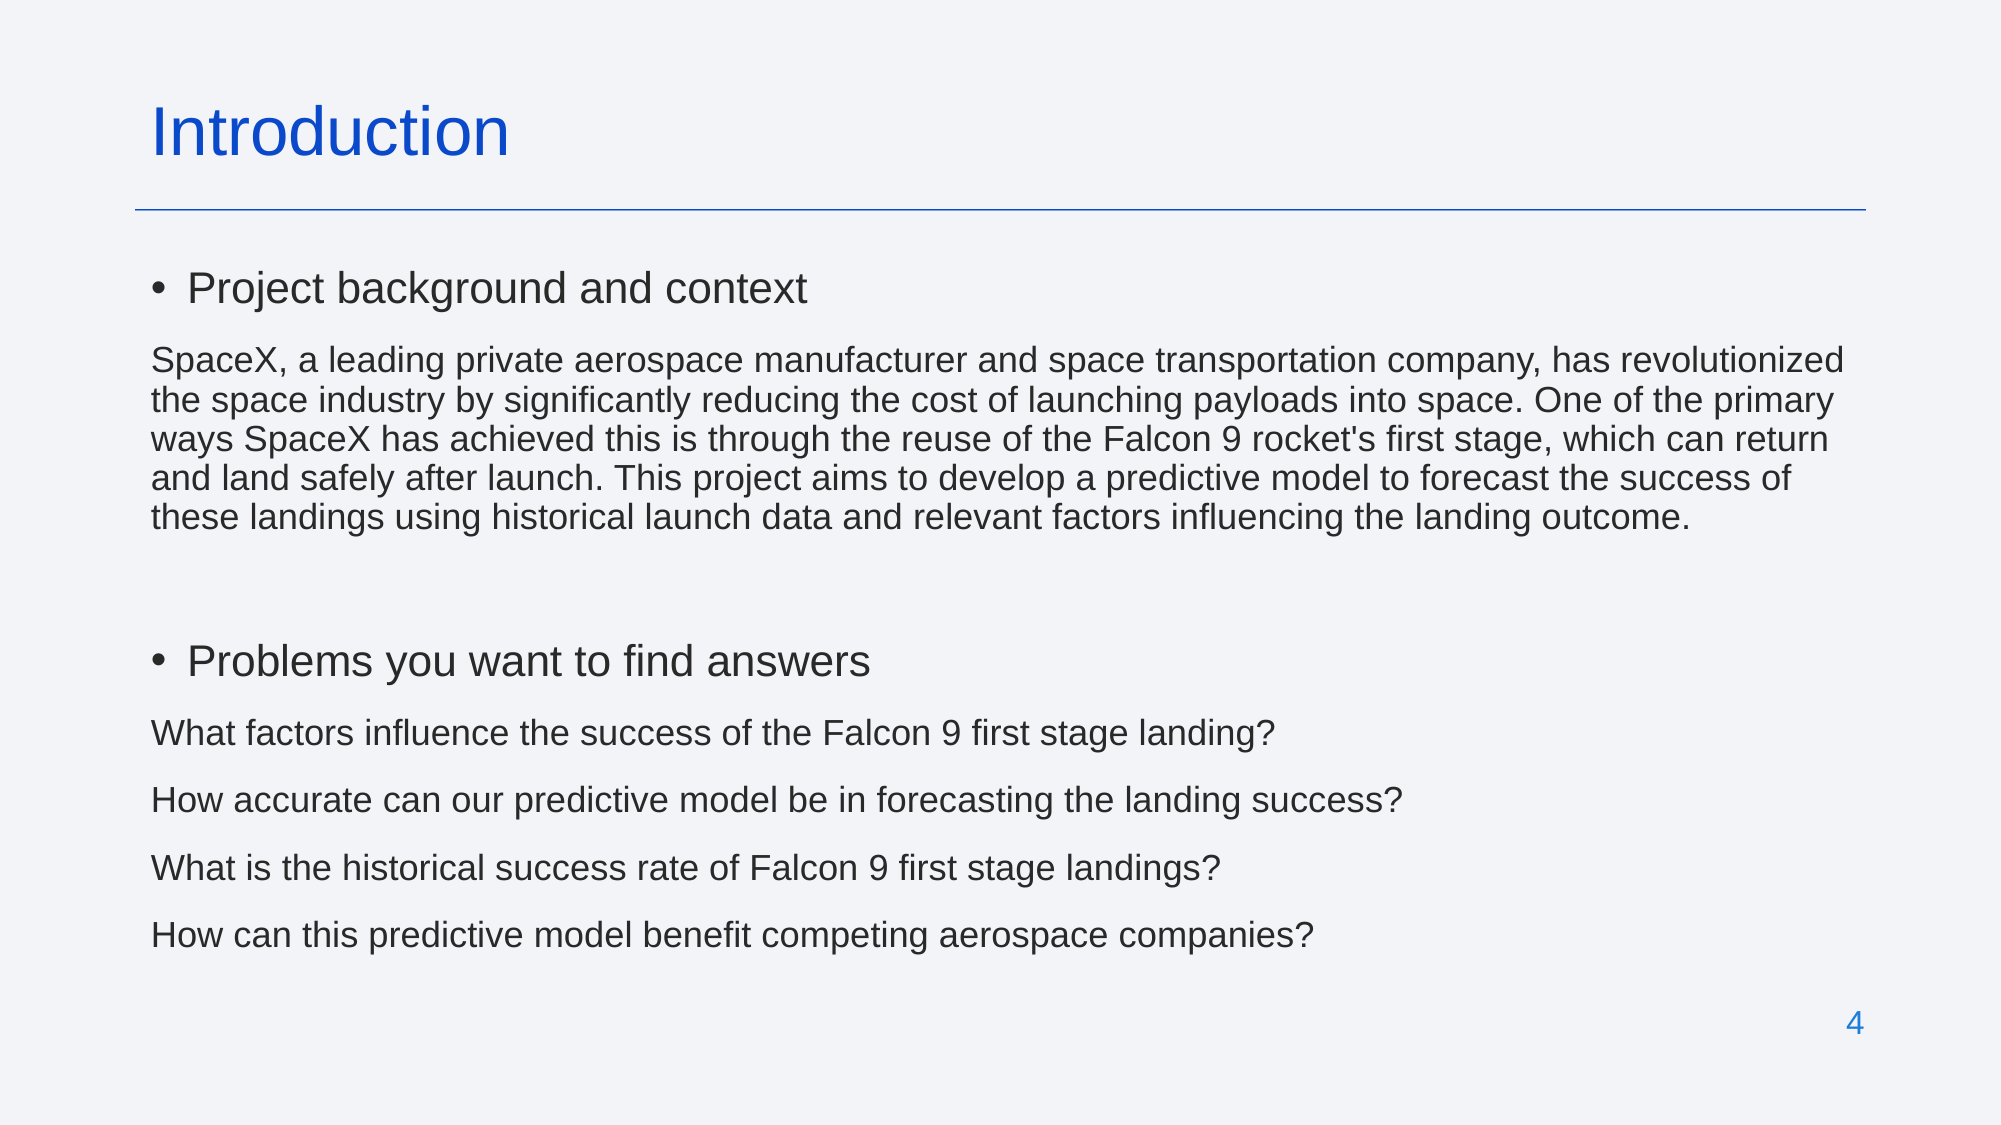

Introduction
Project background and context
SpaceX, a leading private aerospace manufacturer and space transportation company, has revolutionized the space industry by significantly reducing the cost of launching payloads into space. One of the primary ways SpaceX has achieved this is through the reuse of the Falcon 9 rocket's first stage, which can return and land safely after launch. This project aims to develop a predictive model to forecast the success of these landings using historical launch data and relevant factors influencing the landing outcome.

Problems you want to find answers
What factors influence the success of the Falcon 9 first stage landing?
How accurate can our predictive model be in forecasting the landing success?
What is the historical success rate of Falcon 9 first stage landings?
How can this predictive model benefit competing aerospace companies?

4